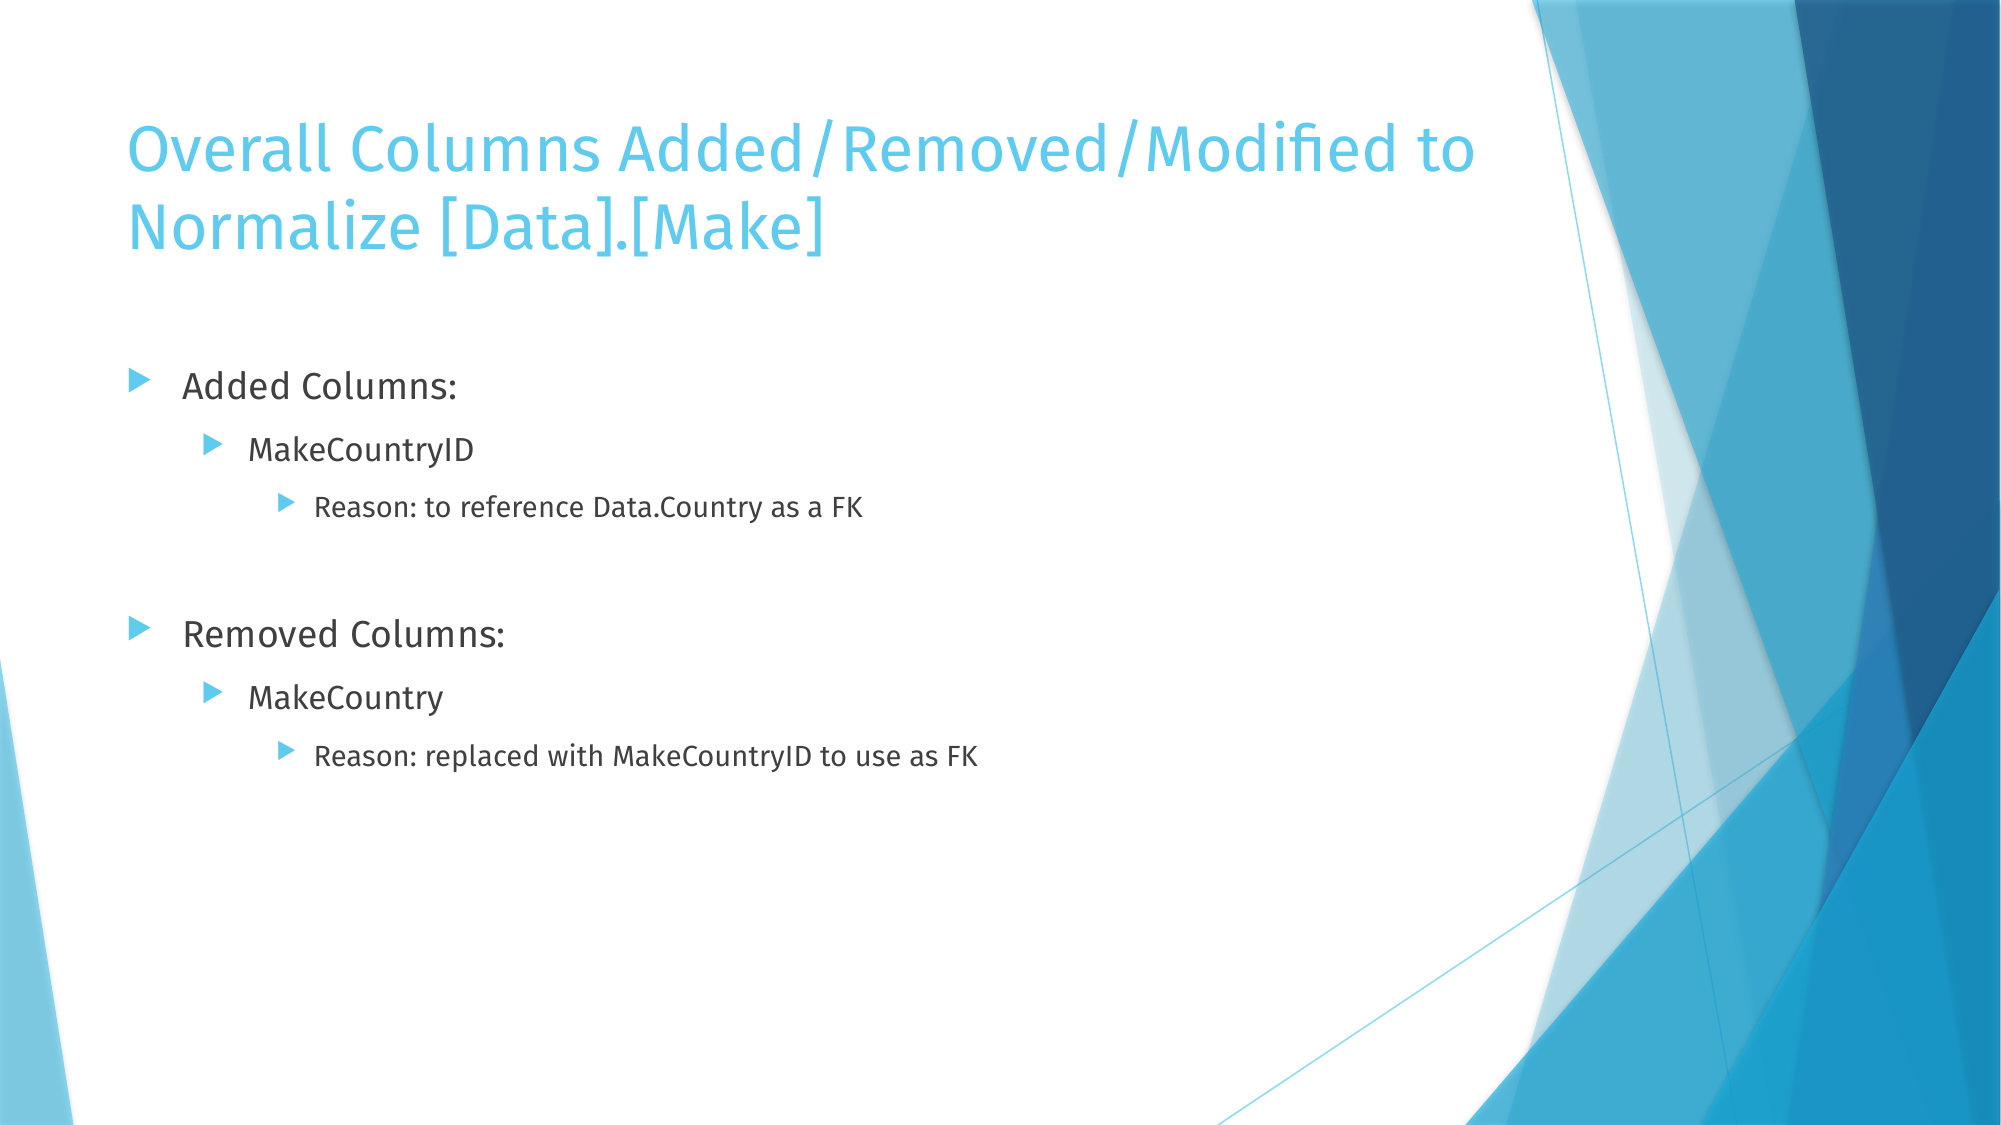

# Overall Columns Added/Removed/Modified to Normalize [Data].[Make]
Added Columns:
MakeCountryID
Reason: to reference Data.Country as a FK

Removed Columns:
MakeCountry
Reason: replaced with MakeCountryID to use as FK